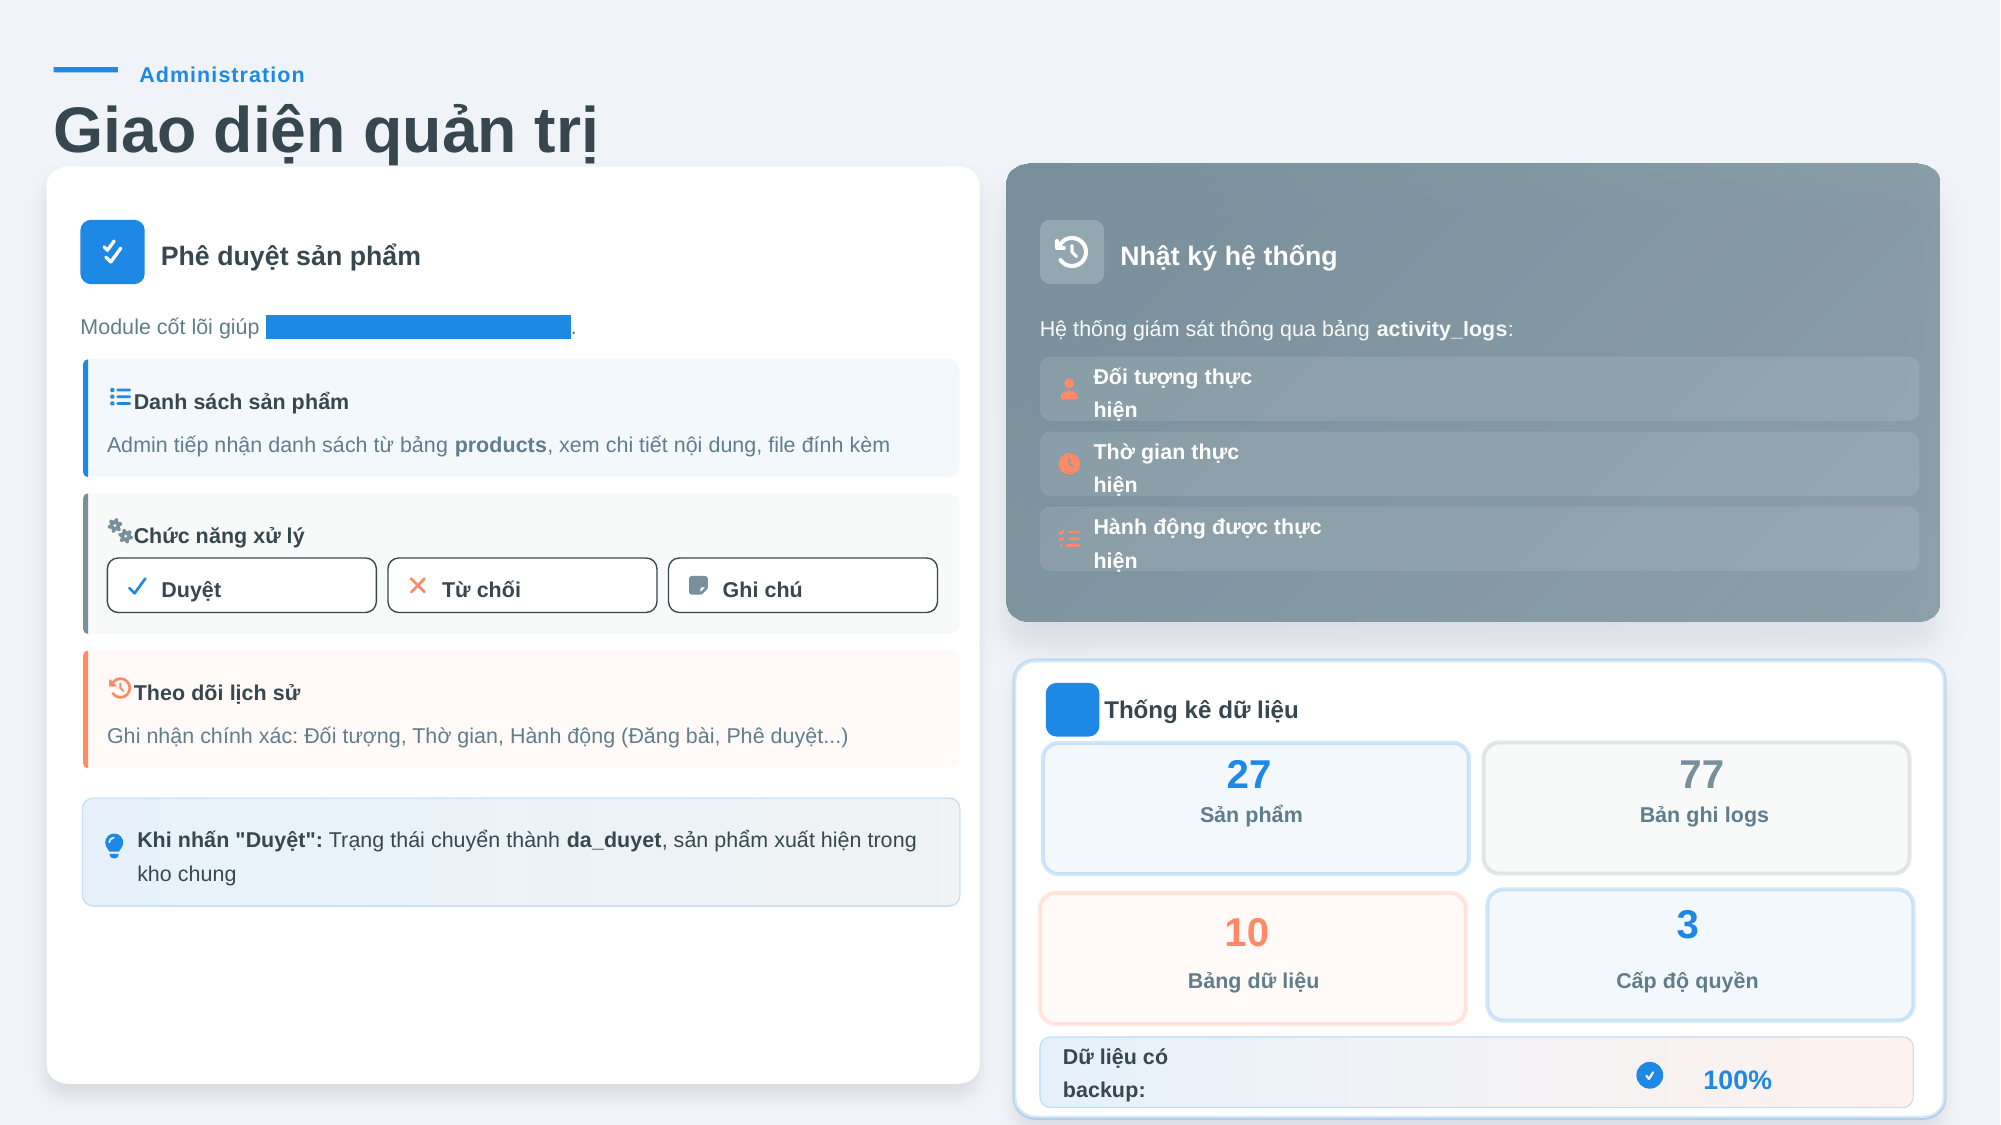

Administration

Giao diện quản trị

Phê duyệt sản phẩm
Nhật ký hệ thống

Module cốt lõi giúp chuẩn hóa dữ liệu truyền thông .
Hệ thống giám sát thông qua bảng activity_logs:

Đối tượng thực hiện

Danh sách sản phẩm

Admin tiếp nhận danh sách từ bảng products, xem chi tiết nội dung, file đính kèm

Thờ gian thực hiện

Chức năng xử lý

Hành động được thực hiện

Duyệt
Từ chối
Ghi chú

Theo dõi lịch sử

Thống kê dữ liệu
Ghi nhận chính xác: Đối tượng, Thờ gian, Hành động (Đăng bài, Phê duyệt...)

27
77
Sản phẩm
Bản ghi logs

Khi nhấn "Duyệt": Trạng thái chuyển thành da_duyet, sản phẩm xuất hiện trong kho chung

3
10
Bảng dữ liệu
Cấp độ quyền

Dữ liệu có backup:
100%